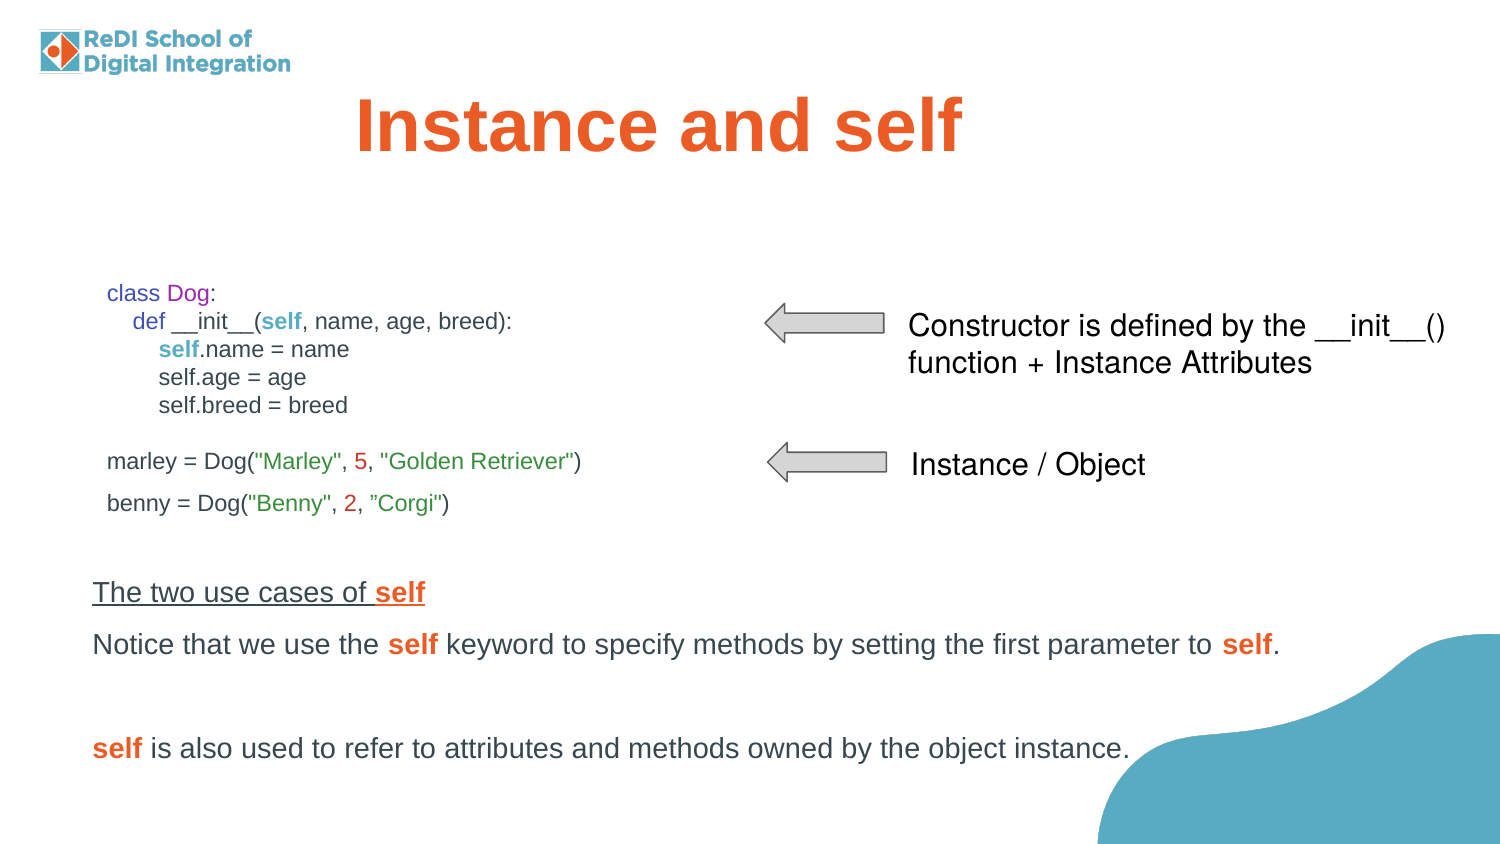

Instance and self
class Dog:
    def __init__(self, name, age, breed):
        self.name = name
        self.age = age
        self.breed = breed

marley = Dog("Marley", 5, "Golden Retriever")
benny = Dog("Benny", 2, ”Corgi")

Constructor is defined by the __init__()
function + Instance Attributes

Instance / Object

The two use cases of self
Notice that we use the self keyword to specify methods by setting the first parameter to self.

self is also used to refer to attributes and methods owned by the object instance.